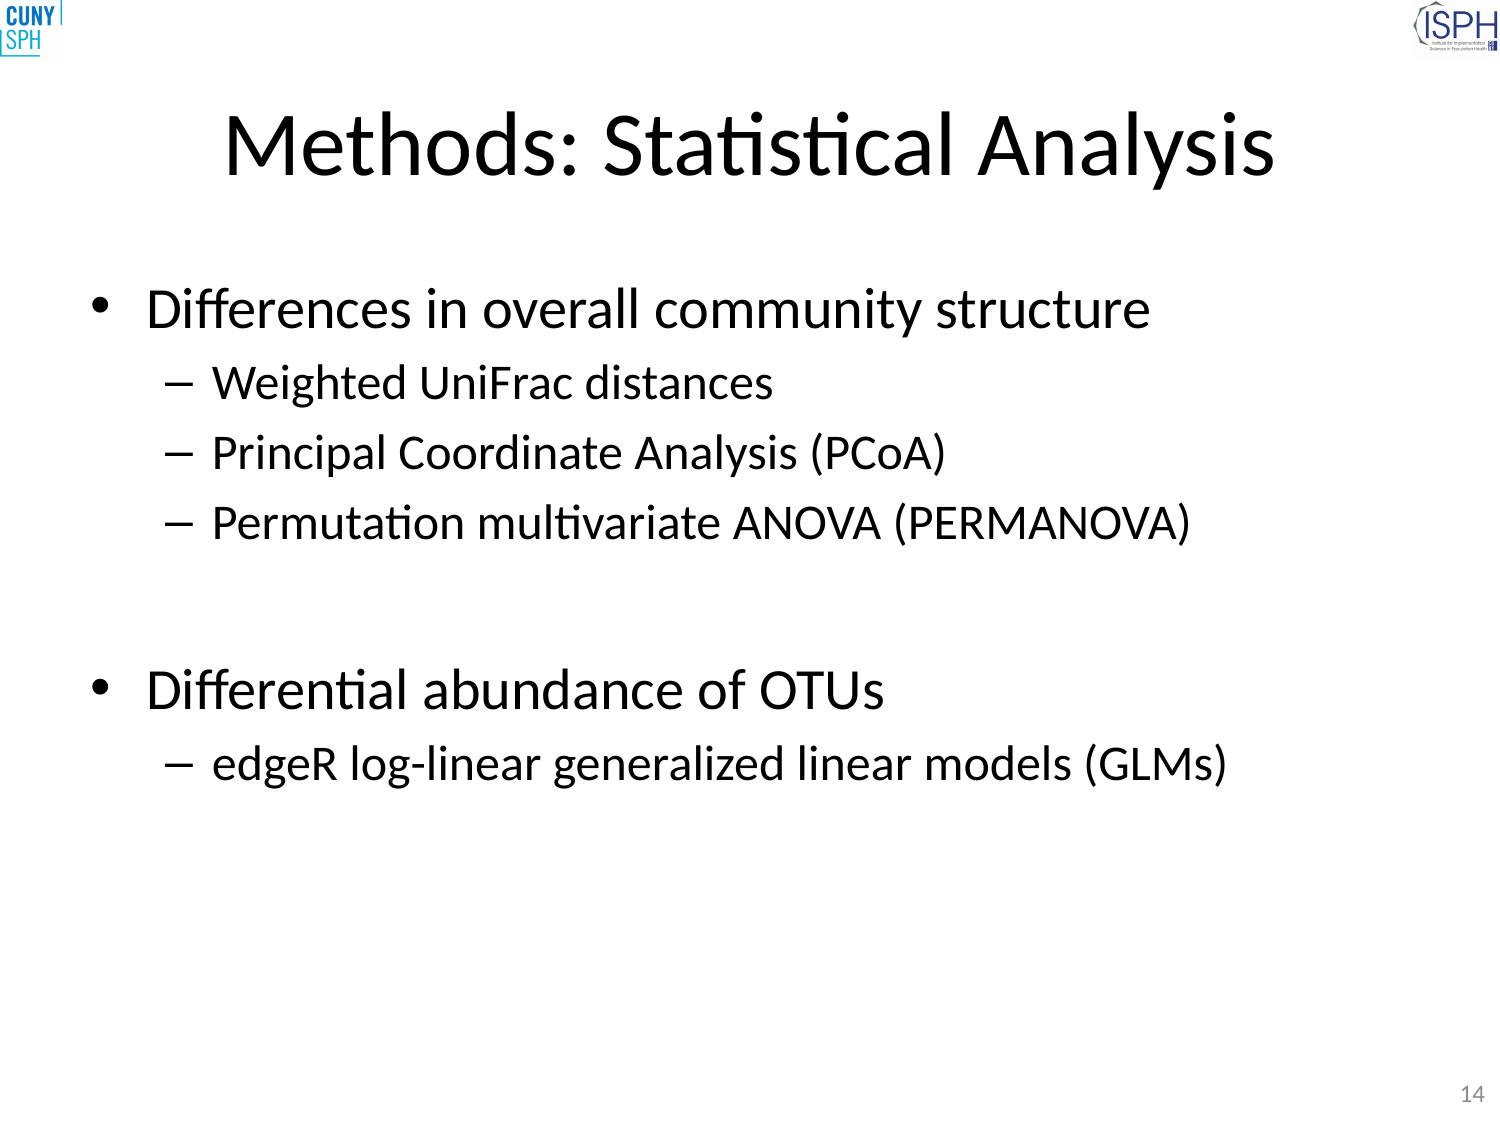

# Methods: Statistical Analysis
Differences in overall community structure
Weighted UniFrac distances
Principal Coordinate Analysis (PCoA)
Permutation multivariate ANOVA (PERMANOVA)

Differential abundance of OTUs
edgeR log-linear generalized linear models (GLMs)

14